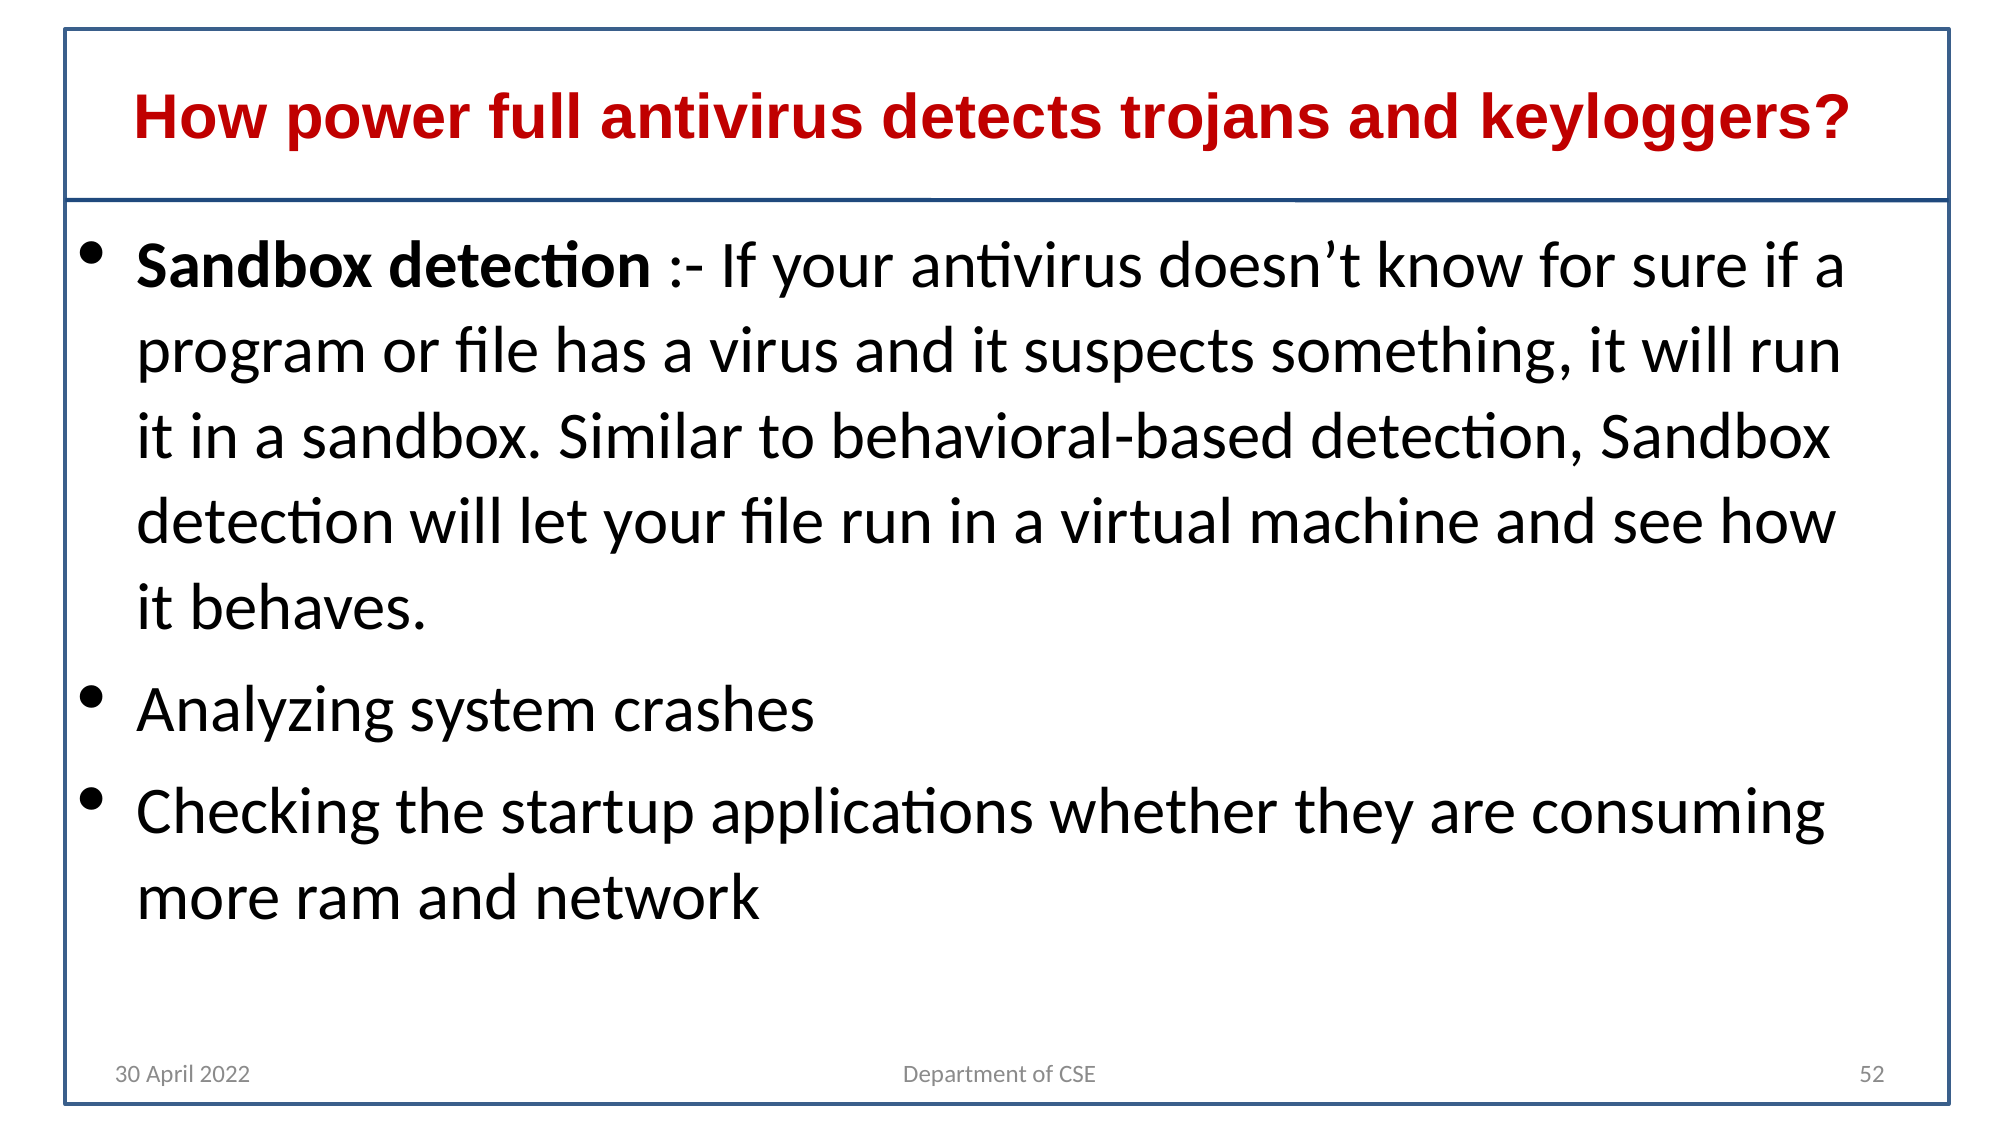

# How power full antivirus detects trojans and keyloggers?
Sandbox detection :- If your antivirus doesn’t know for sure if a program or file has a virus and it suspects something, it will run it in a sandbox. Similar to behavioral-based detection, Sandbox detection will let your file run in a virtual machine and see how it behaves.
Analyzing system crashes
Checking the startup applications whether they are consuming more ram and network

30 April 2022
Department of CSE
52